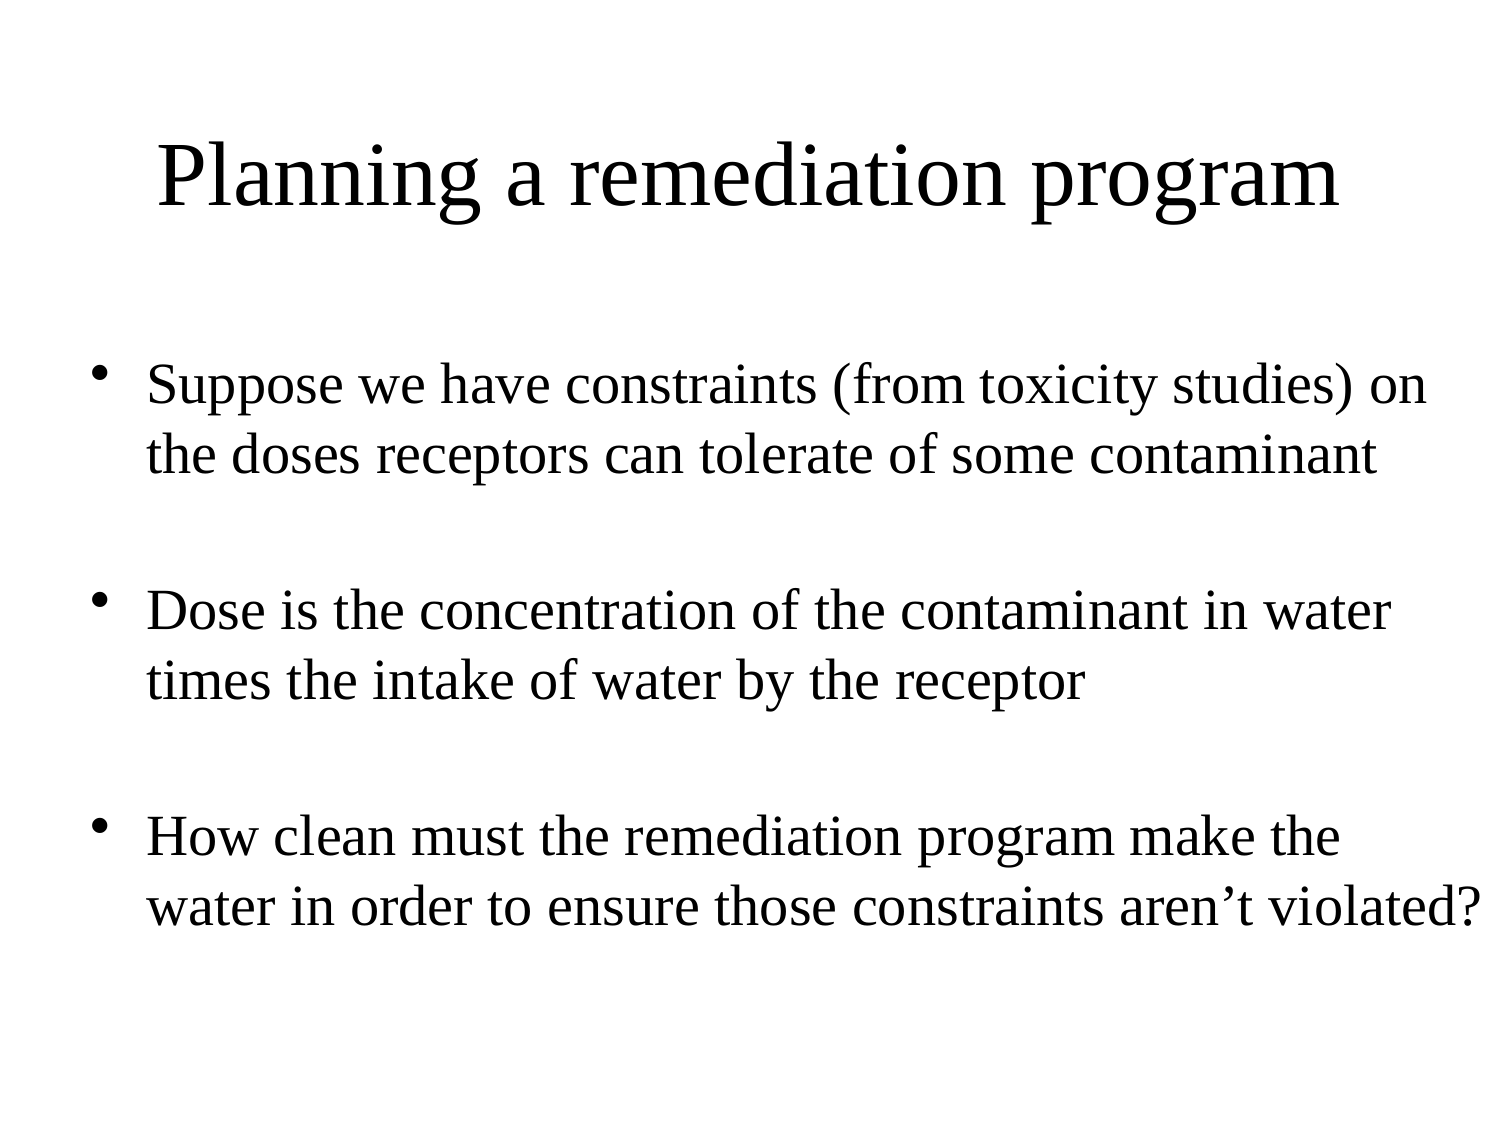

# Planning a remediation program
Suppose we have constraints (from toxicity studies) on the doses receptors can tolerate of some contaminant

Dose is the concentration of the contaminant in water times the intake of water by the receptor

How clean must the remediation program make the water in order to ensure those constraints aren’t violated?